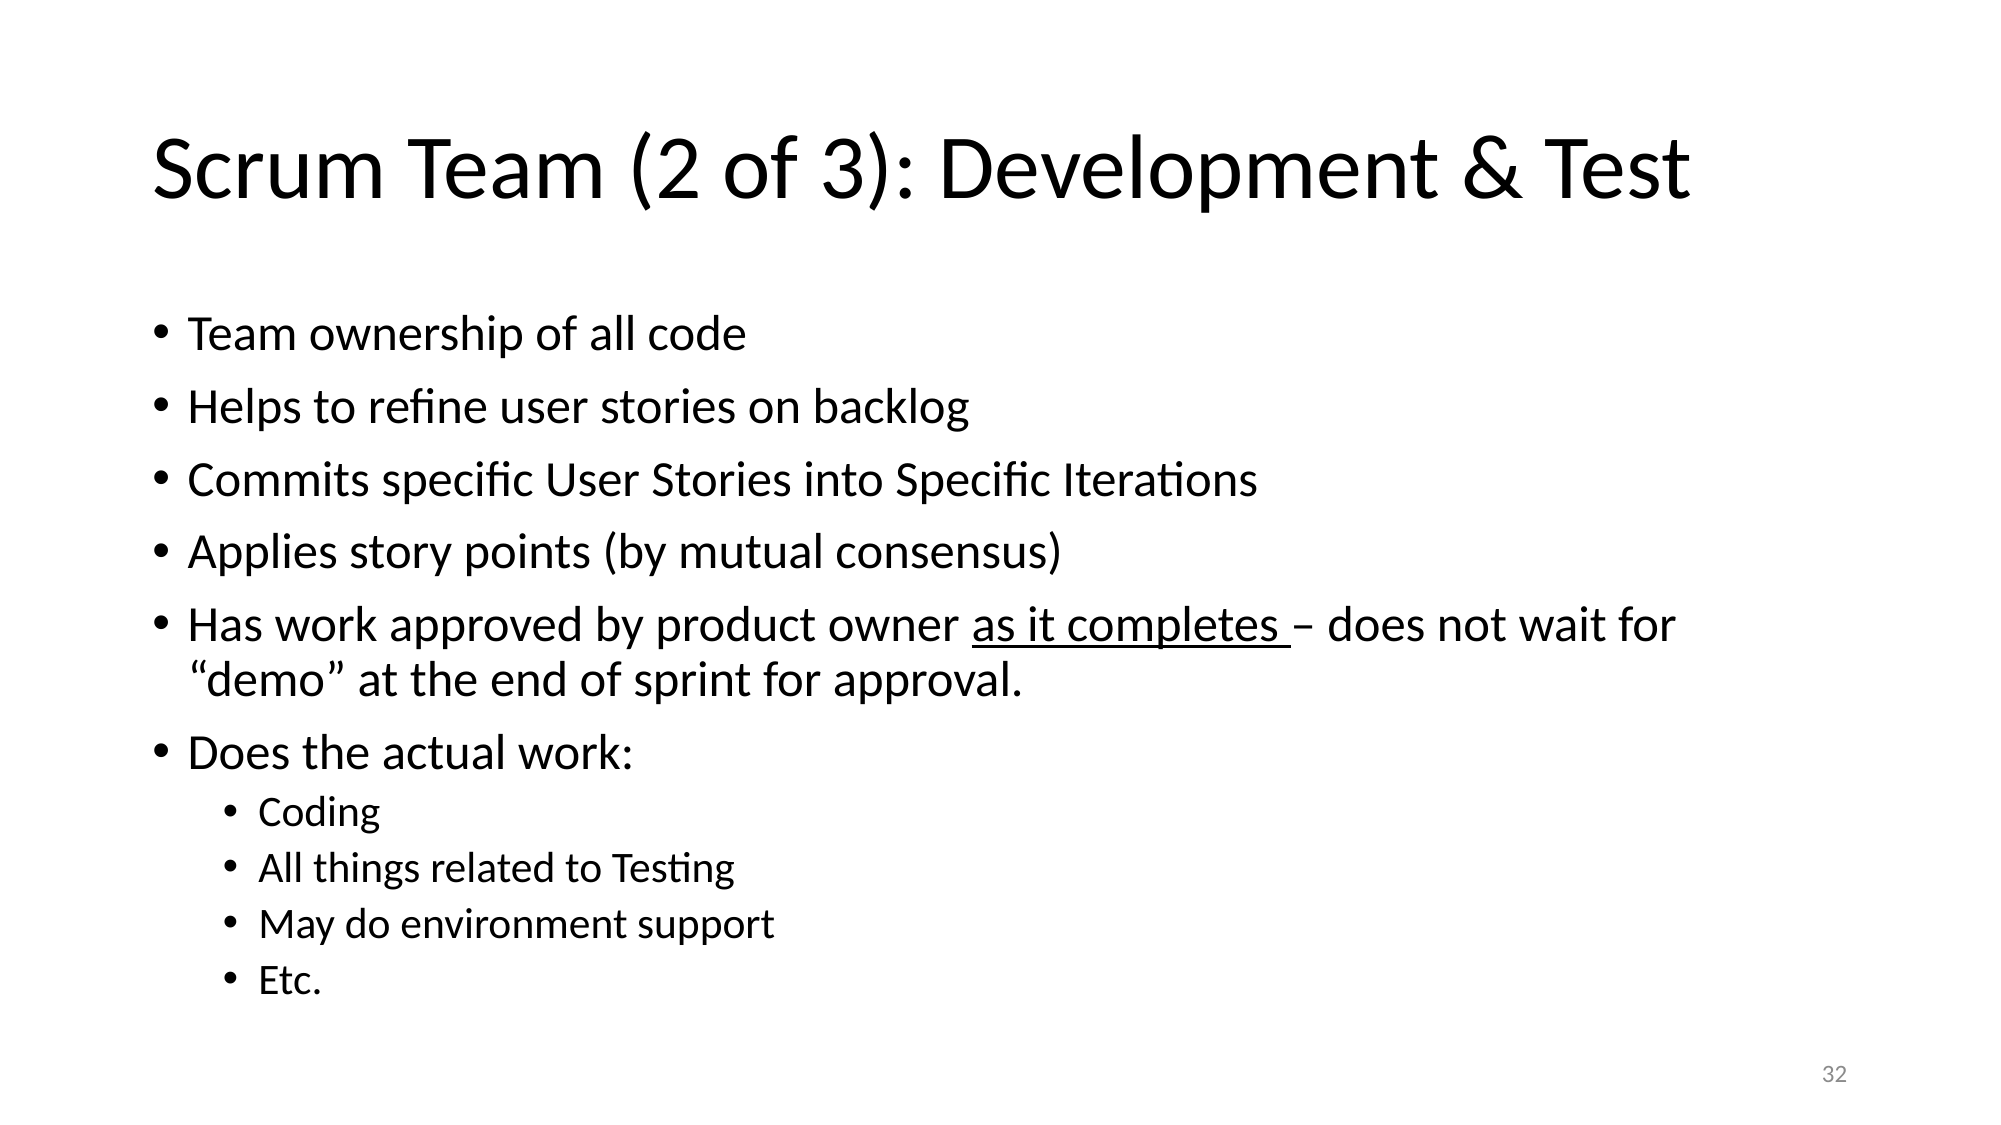

# Scrum Team (2 of 3): Development & Test
Team ownership of all code
Helps to refine user stories on backlog
Commits specific User Stories into Specific Iterations
Applies story points (by mutual consensus)
Has work approved by product owner as it completes – does not wait for “demo” at the end of sprint for approval.
Does the actual work:
Coding
All things related to Testing
May do environment support
Etc.
32